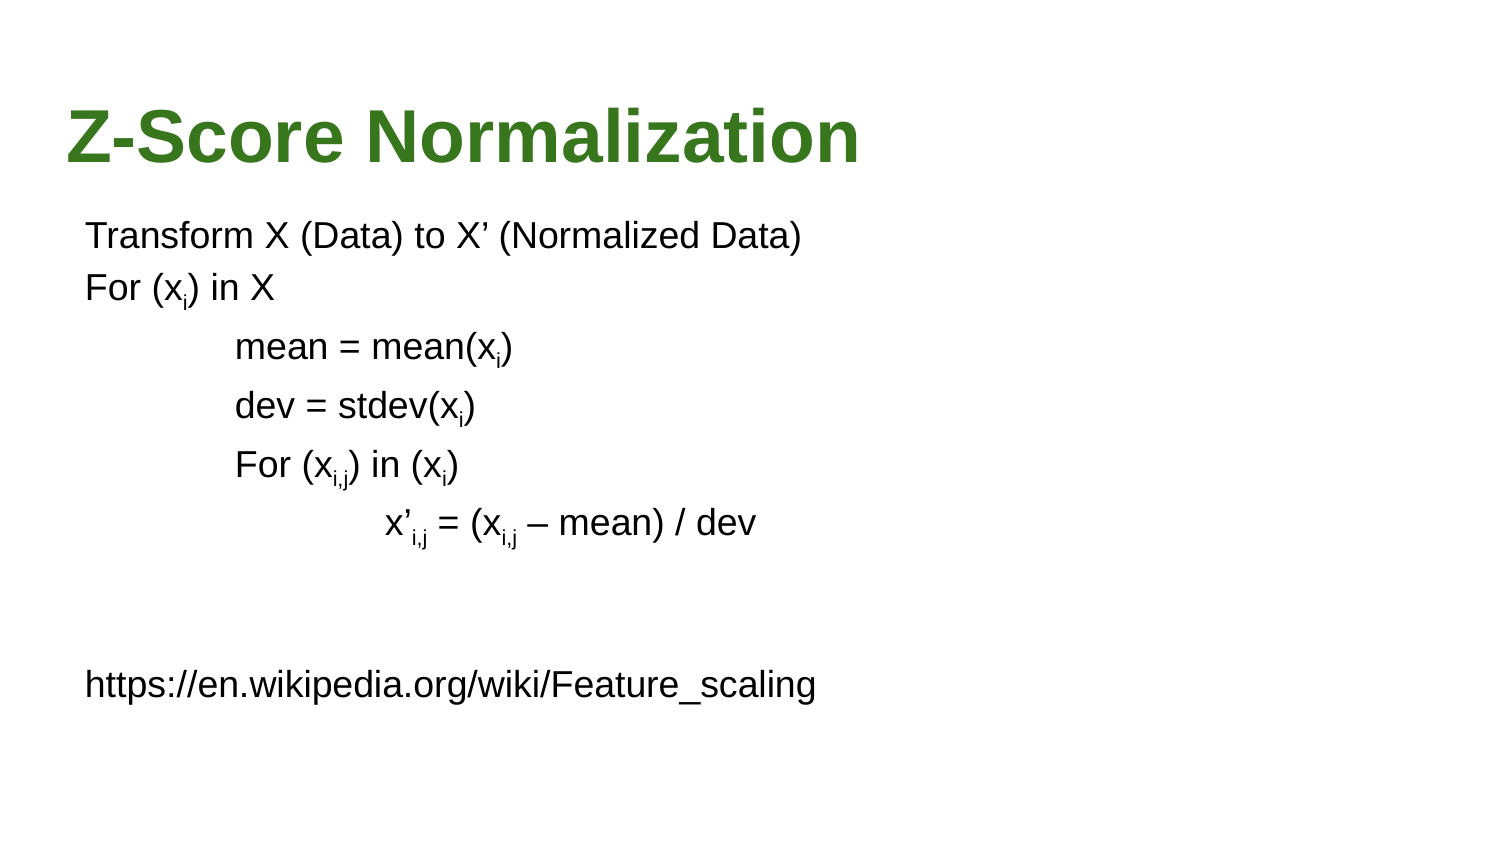

# Z-Score Normalization
Transform X (Data) to X’ (Normalized Data)
For (xi) in X
	mean = mean(xi)
	dev = stdev(xi)
	For (xi,j) in (xi)
		x’i,j = (xi,j – mean) / dev

https://en.wikipedia.org/wiki/Feature_scaling